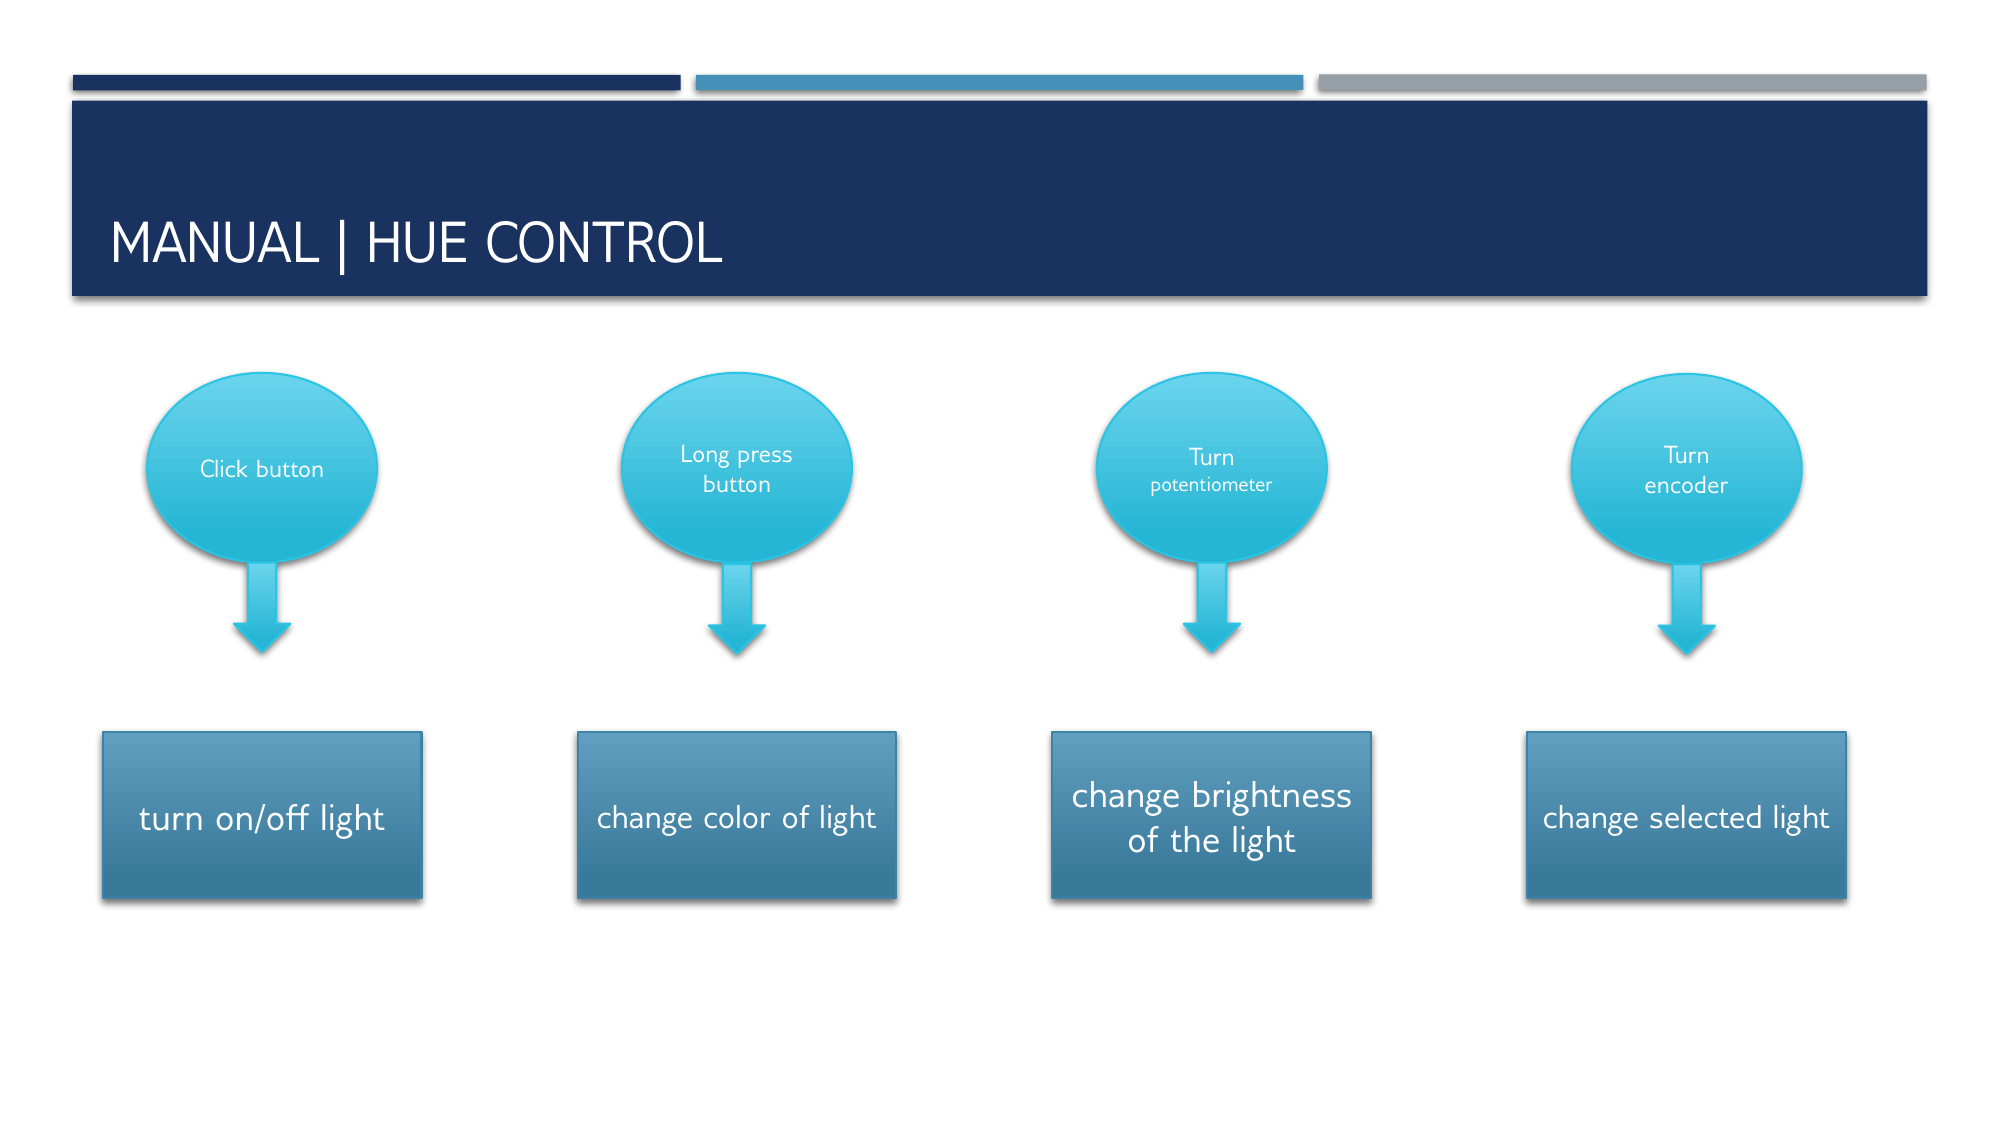

# manual | hue control
Long press button
Turn potentiometer
Click button
Turn encoder

turn on/off light
change color of light
change brightness of the light
change selected light